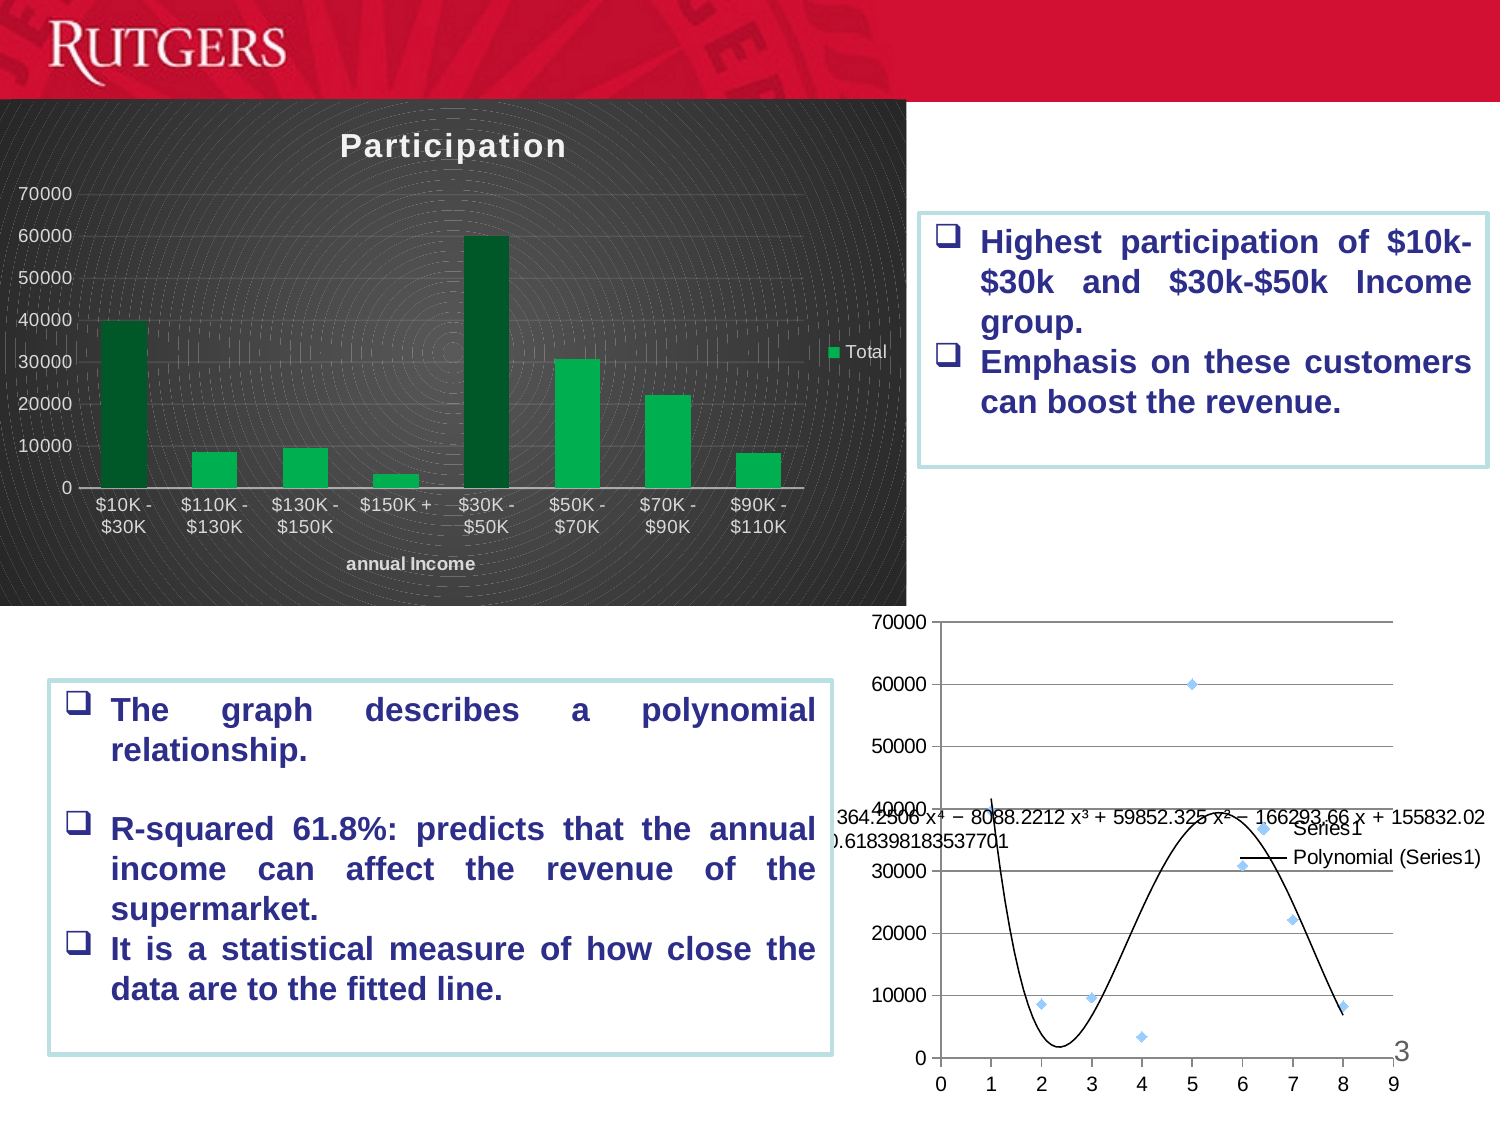

### Chart: Participation

| Category | Total |
|---|---|
| $10K - $30K | 39753.36000000001 |
| $110K - $130K | 8641.740000000003 |
| $130K - $150K | 9646.449999999975 |
| $150K + | 3371.1799999999994 |
| $30K - $50K | 60038.93000000004 |
| $50K - $70K | 30881.830000000013 |
| $70K - $90K | 22193.349999999966 |
| $90K - $110K | 8303.590000000006 |
Highest participation of $10k-$30k and $30k-$50k Income group.
Emphasis on these customers can boost the revenue.

### Chart

| Category |  |
|---|---|
The graph describes a polynomial relationship.

R-squared 61.8%: predicts that the annual income can affect the revenue of the supermarket.
It is a statistical measure of how close the data are to the fitted line.

3